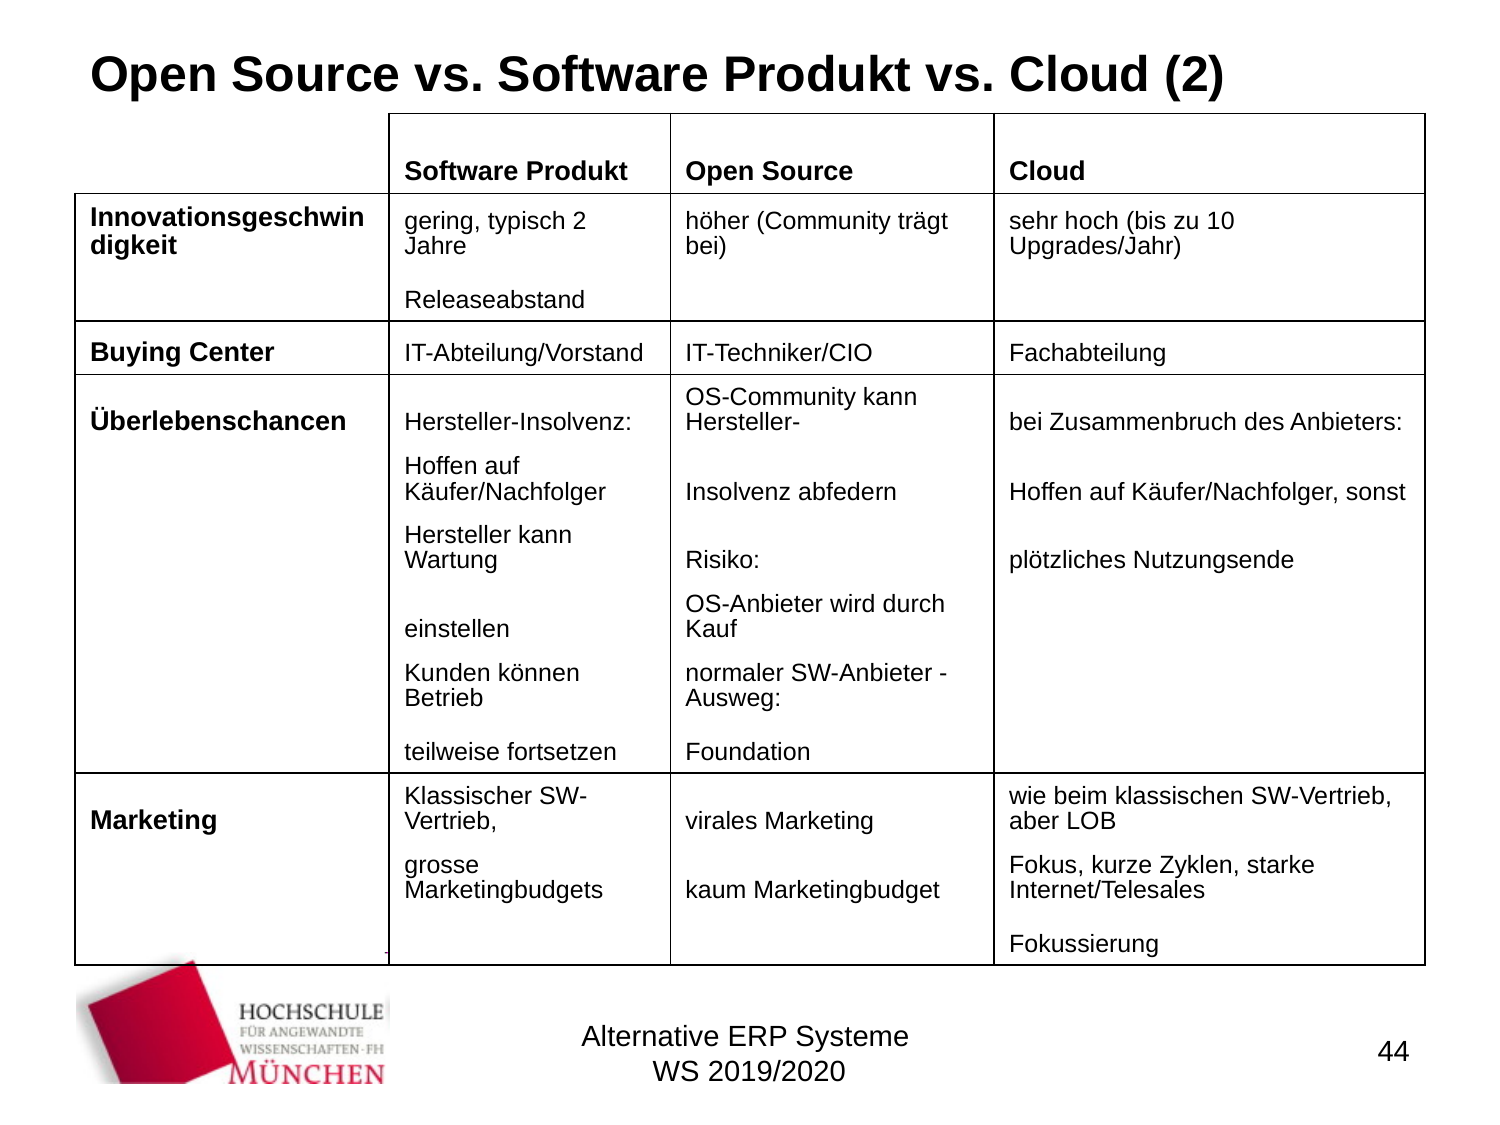

# Open Source vs. Software Produkt vs. Cloud (2)
|  | Software Produkt | Open Source | Cloud |
| --- | --- | --- | --- |
| Innovationsgeschwindigkeit | gering, typisch 2 Jahre | höher (Community trägt bei) | sehr hoch (bis zu 10 Upgrades/Jahr) |
|  | Releaseabstand |  |  |
| Buying Center | IT-Abteilung/Vorstand | IT-Techniker/CIO | Fachabteilung |
| Überlebenschancen | Hersteller-Insolvenz: | OS-Community kann Hersteller- | bei Zusammenbruch des Anbieters: |
|  | Hoffen auf Käufer/Nachfolger | Insolvenz abfedern | Hoffen auf Käufer/Nachfolger, sonst |
|  | Hersteller kann Wartung | Risiko: | plötzliches Nutzungsende |
|  | einstellen | OS-Anbieter wird durch Kauf |  |
|  | Kunden können Betrieb | normaler SW-Anbieter - Ausweg: |  |
|  | teilweise fortsetzen | Foundation |  |
| Marketing | Klassischer SW-Vertrieb, | virales Marketing | wie beim klassischen SW-Vertrieb, aber LOB |
|  | grosse Marketingbudgets | kaum Marketingbudget | Fokus, kurze Zyklen, starke Internet/Telesales |
|  |  |  | Fokussierung |
Alternative ERP Systeme
WS 2019/2020
44